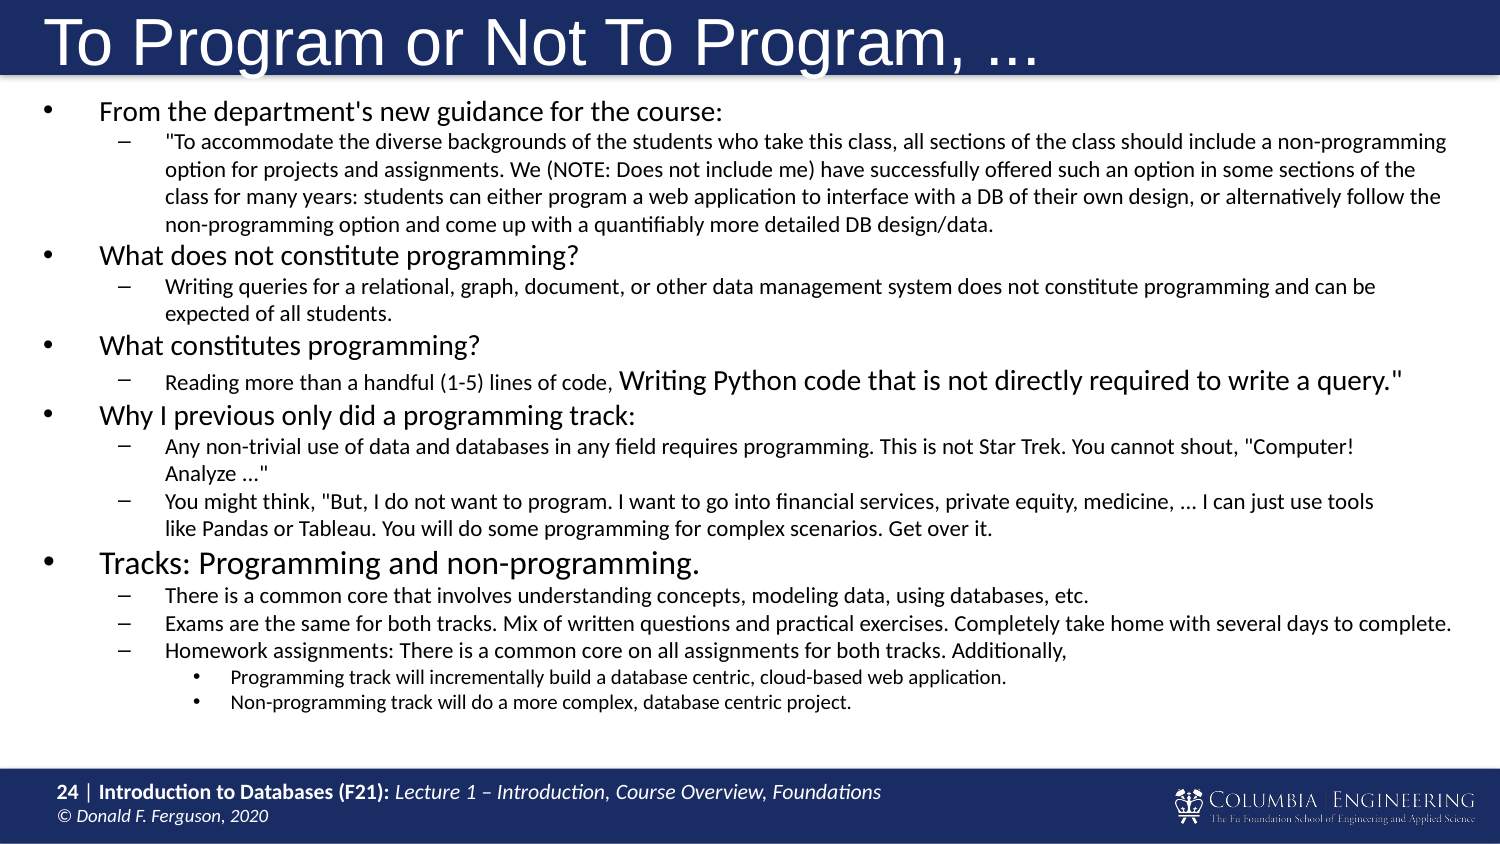

# To Program or Not To Program, ...
From the department's new guidance for the course:
"To accommodate the diverse backgrounds of the students who take this class, all sections of the class should include a non-programming option for projects and assignments. We (NOTE: Does not include me) have successfully offered such an option in some sections of the class for many years: students can either program a web application to interface with a DB of their own design, or alternatively follow the non-programming option and come up with a quantifiably more detailed DB design/data.
What does not constitute programming?
Writing queries for a relational, graph, document, or other data management system does not constitute programming and can be expected of all students.
What constitutes programming?
Reading more than a handful (1-5) lines of code, Writing Python code that is not directly required to write a query."
Why I previous only did a programming track:
Any non-trivial use of data and databases in any field requires programming. This is not Star Trek. You cannot shout, "Computer! Analyze ..."
You might think, "But, I do not want to program. I want to go into financial services, private equity, medicine, ... I can just use tools like Pandas or Tableau. You will do some programming for complex scenarios. Get over it.
Tracks: Programming and non-programming.
There is a common core that involves understanding concepts, modeling data, using databases, etc.
Exams are the same for both tracks. Mix of written questions and practical exercises. Completely take home with several days to complete.
Homework assignments: There is a common core on all assignments for both tracks. Additionally,
Programming track will incrementally build a database centric, cloud-based web application.
Non-programming track will do a more complex, database centric project.